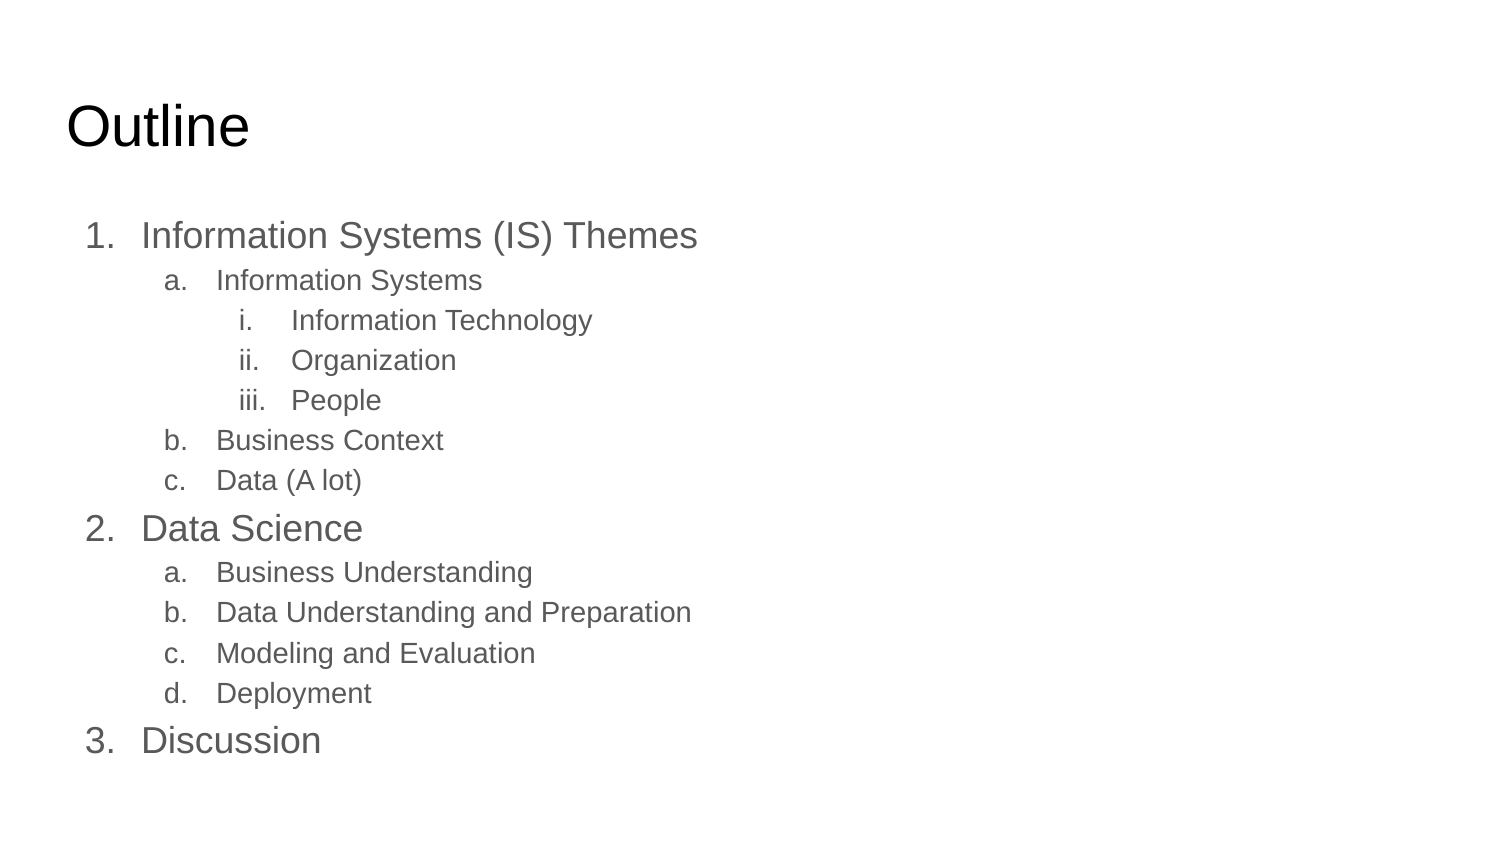

# Outline
Information Systems (IS) Themes
Information Systems
Information Technology
Organization
People
Business Context
Data (A lot)
Data Science
Business Understanding
Data Understanding and Preparation
Modeling and Evaluation
Deployment
Discussion